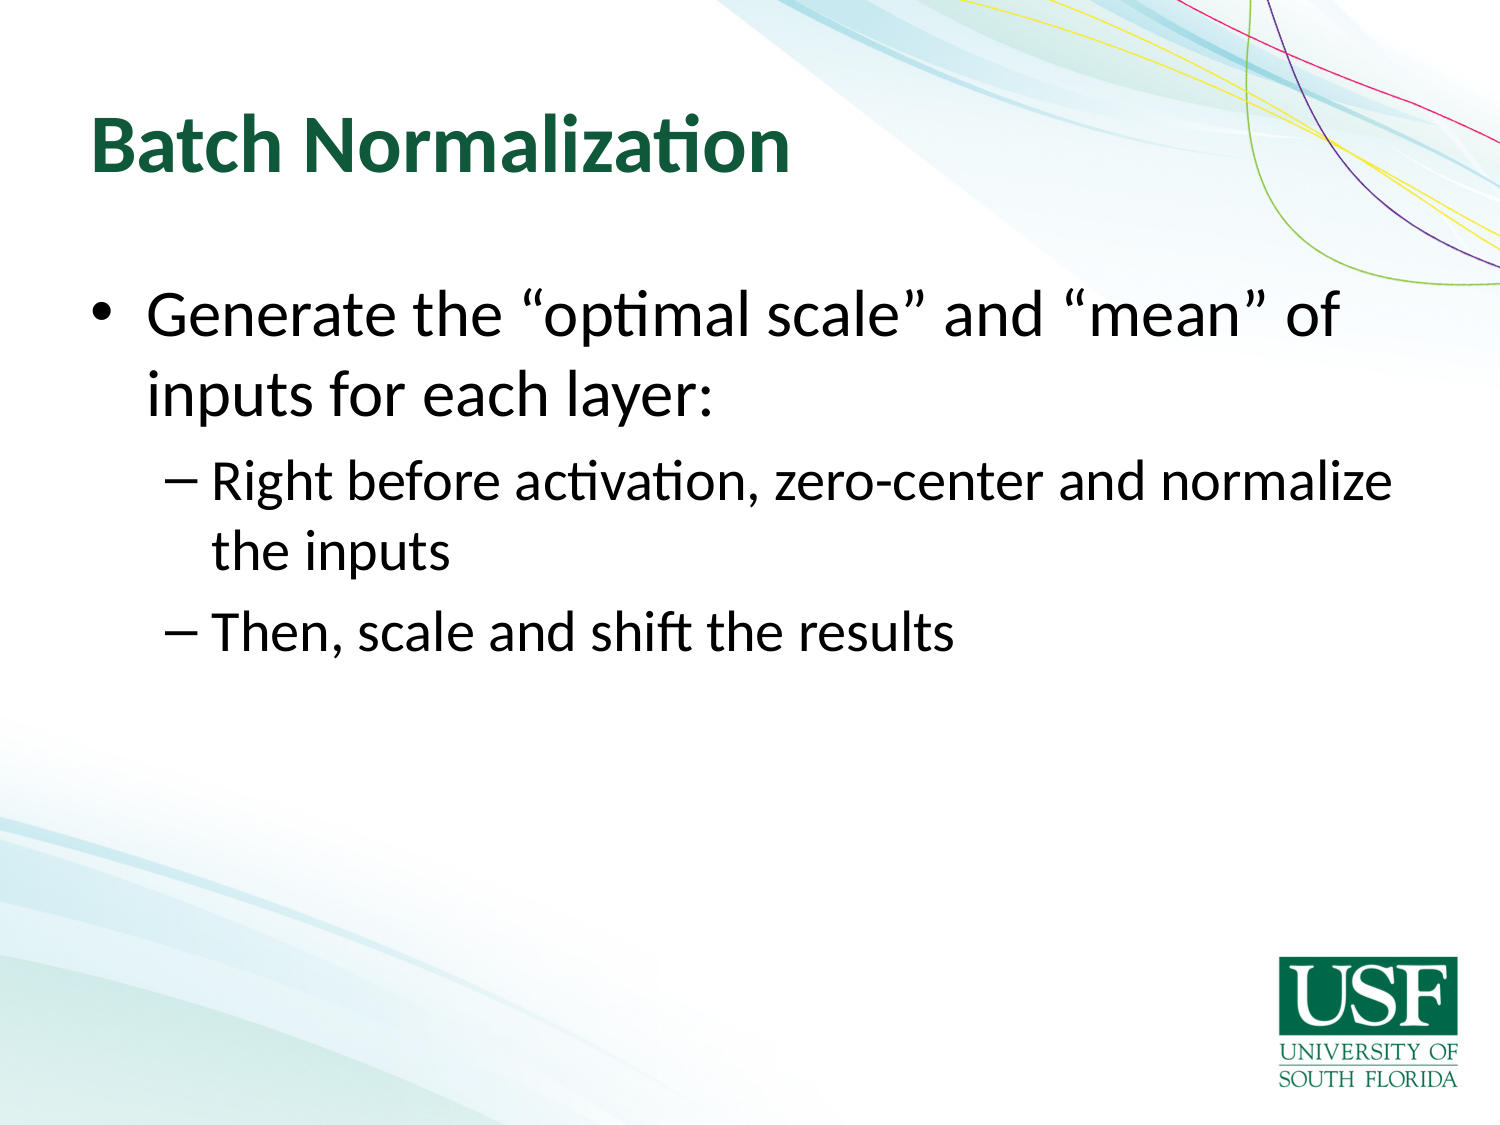

# Batch Normalization
Generate the “optimal scale” and “mean” of inputs for each layer:
Right before activation, zero-center and normalize the inputs
Then, scale and shift the results